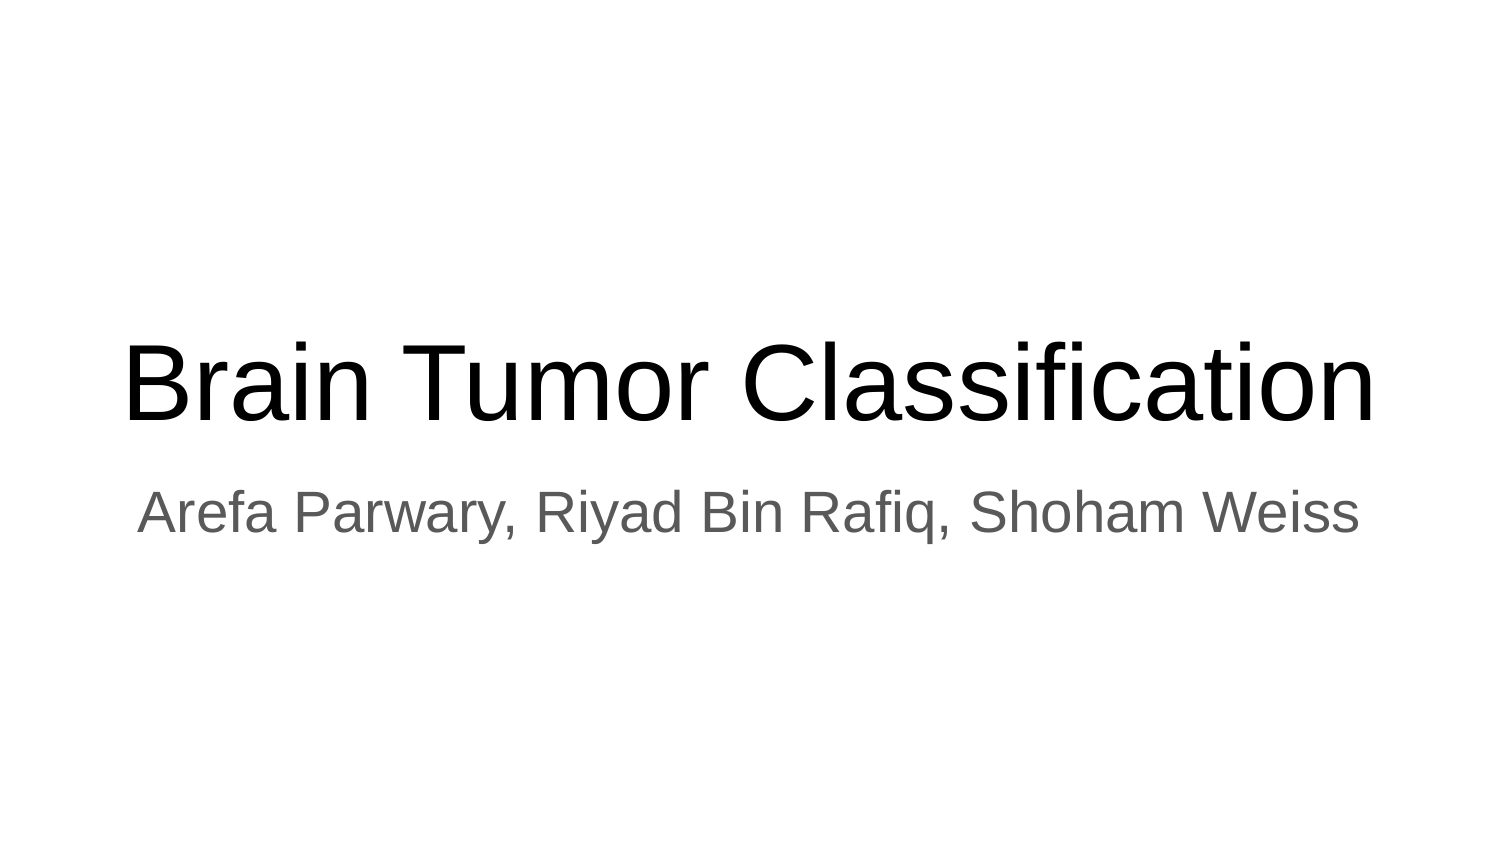

# Brain Tumor Classification
Arefa Parwary, Riyad Bin Rafiq, Shoham Weiss